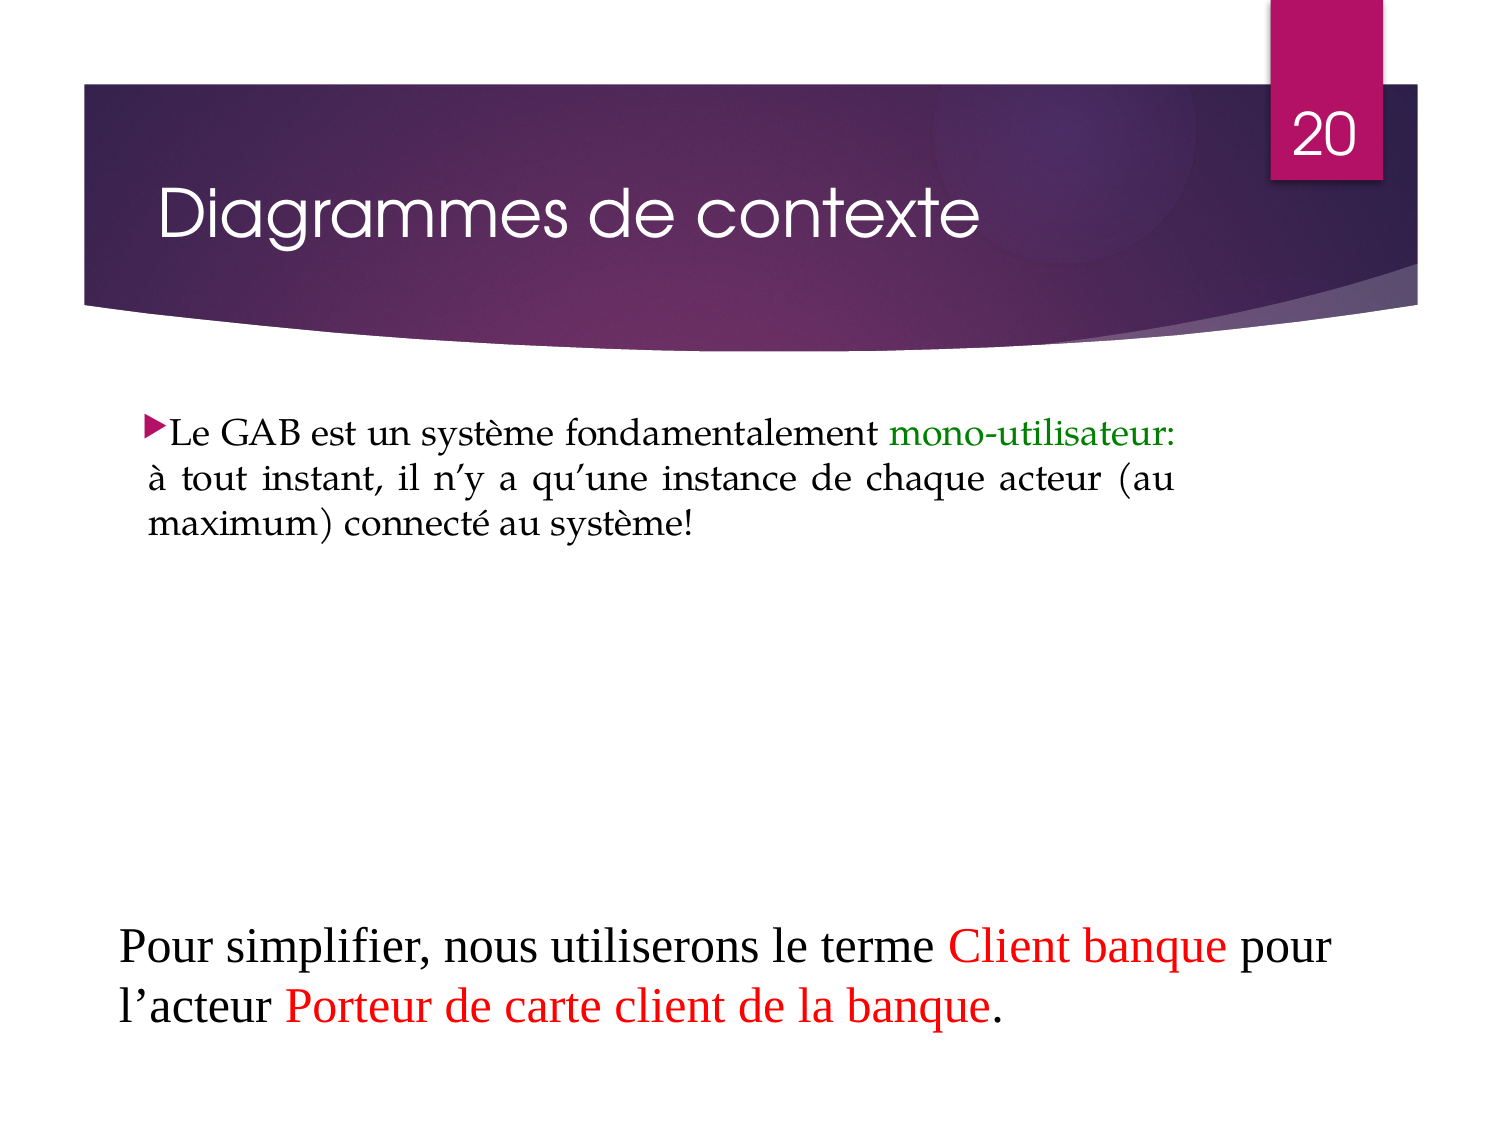

20
# Diagrammes de contexte
Le GAB est un système fondamentalement mono-utilisateur: à tout instant, il n’y a qu’une instance de chaque acteur (au maximum) connecté au système!

Pour simplifier, nous utiliserons le terme Client banque pour l’acteur Porteur de carte client de la banque.